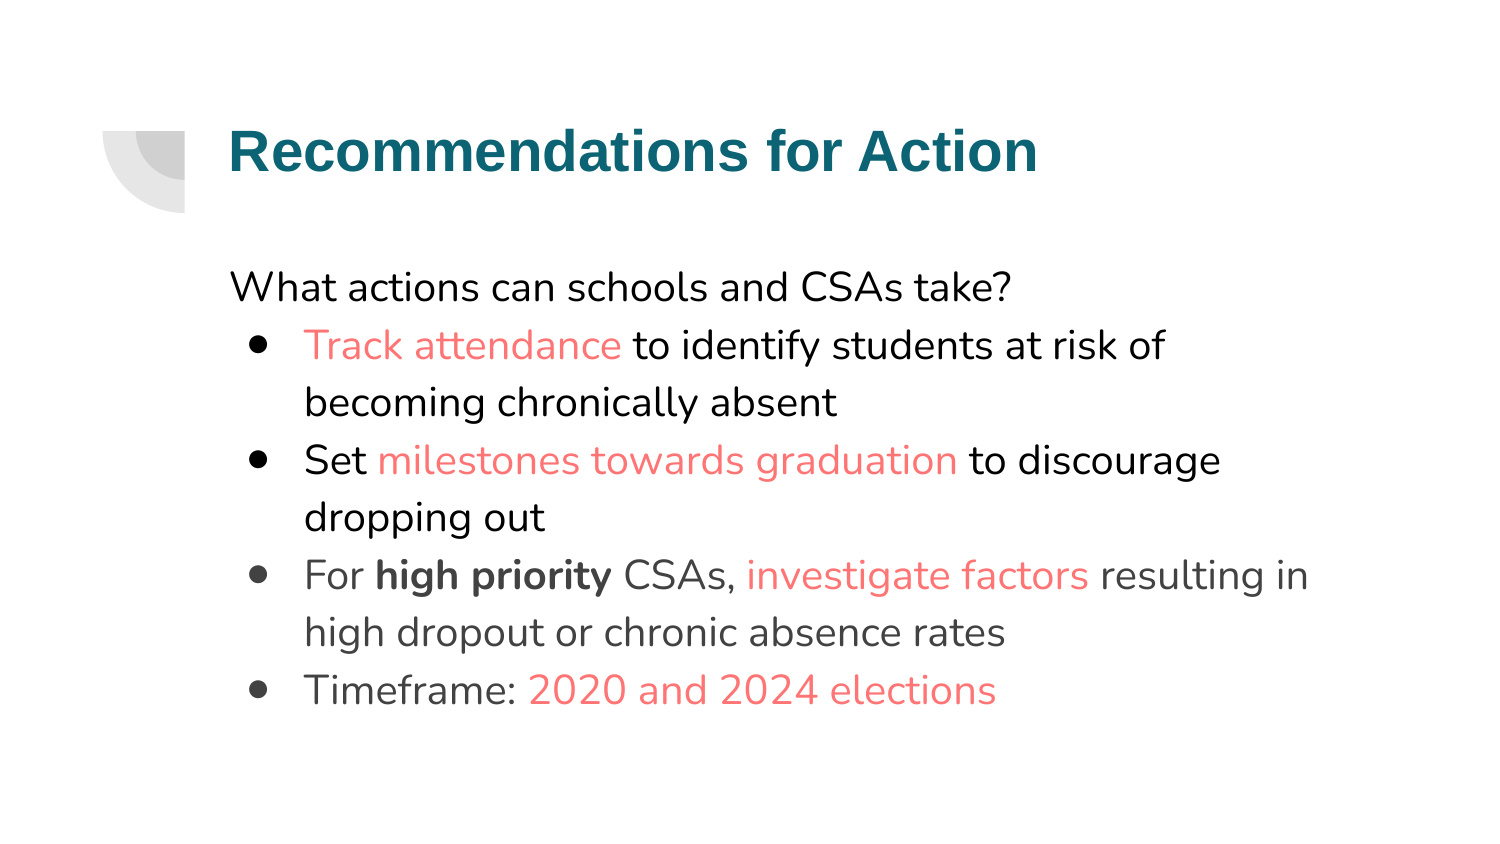

# Recommendations for Action
What actions can schools and CSAs take?
Track attendance to identify students at risk of becoming chronically absent
Set milestones towards graduation to discourage dropping out
For high priority CSAs, investigate factors resulting in high dropout or chronic absence rates
Timeframe: 2020 and 2024 elections